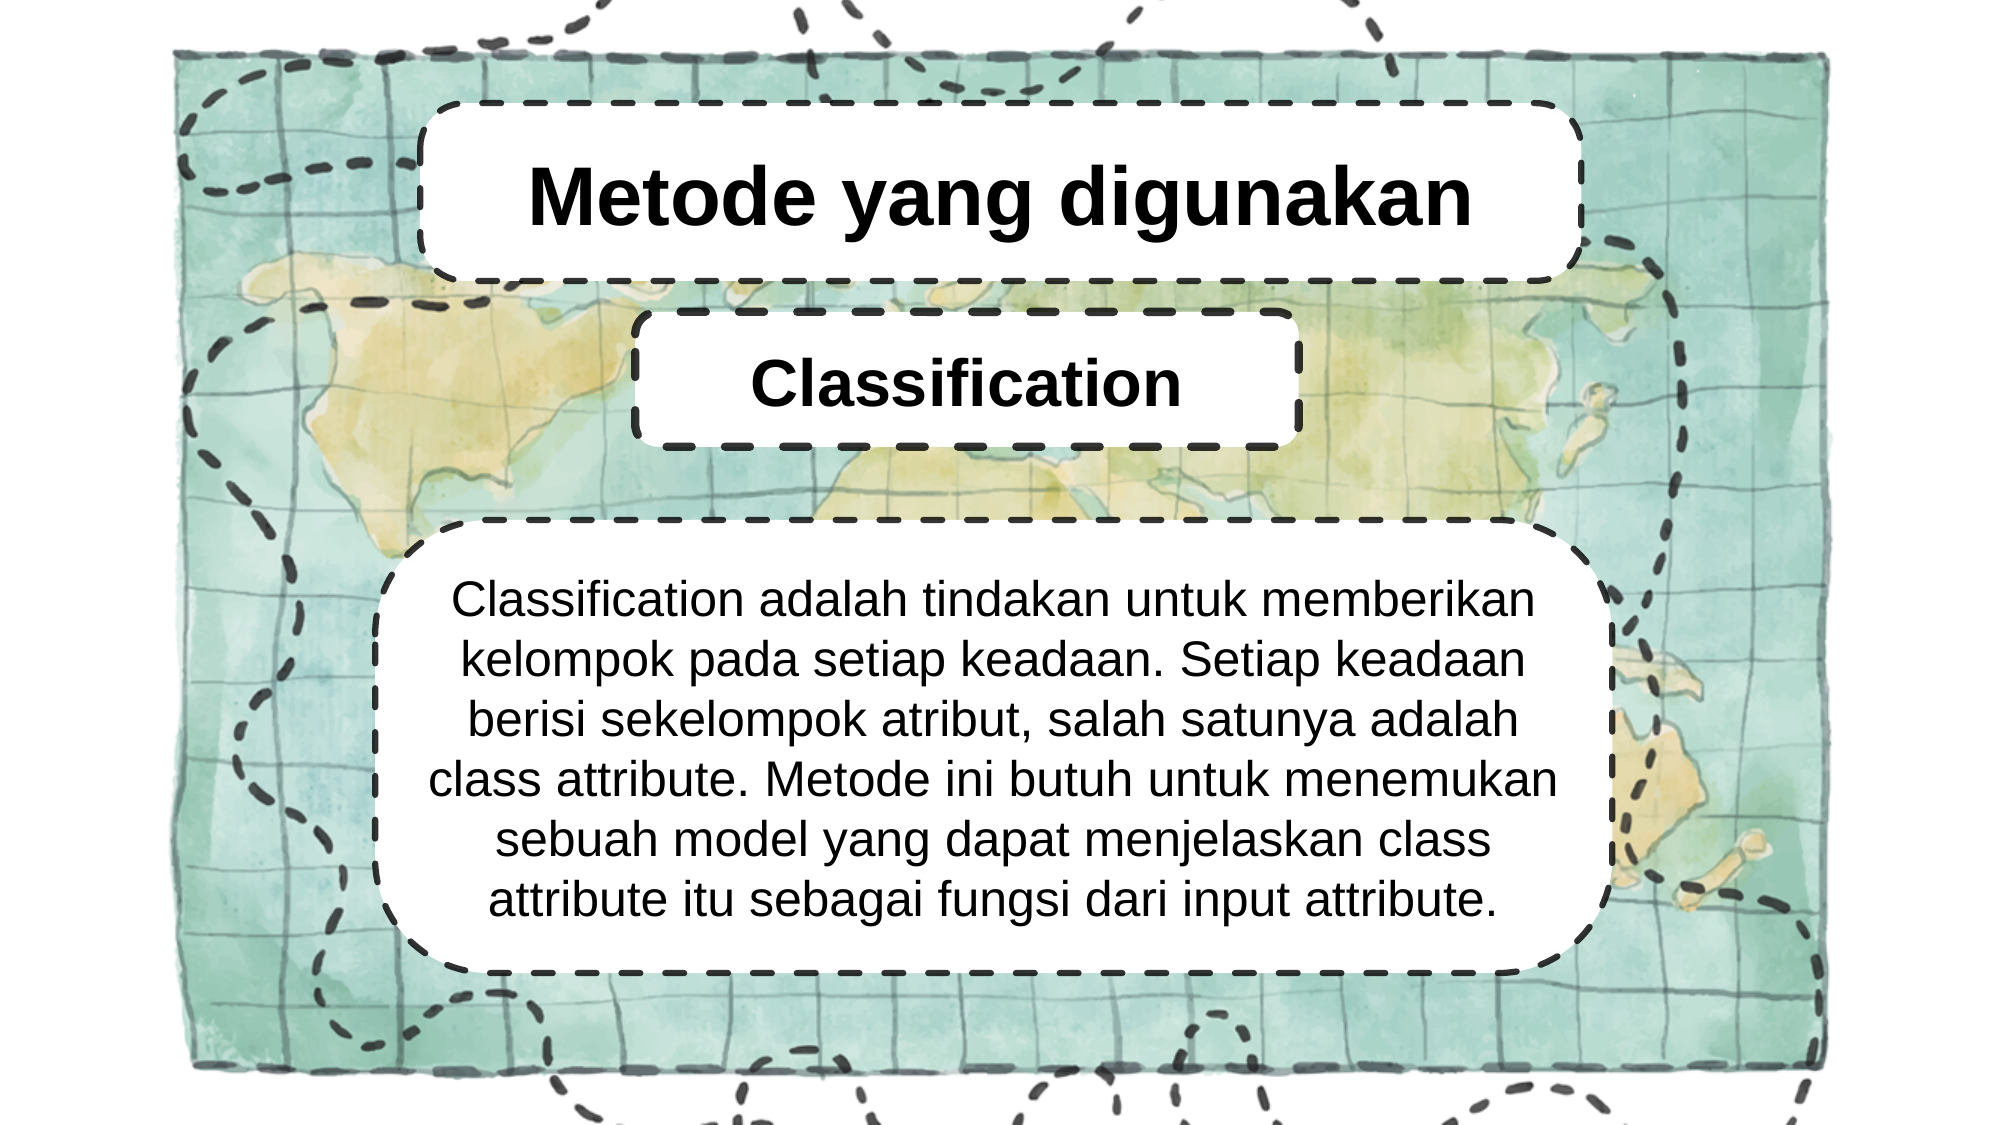

Metode yang digunakan
Classification
Classification adalah tindakan untuk memberikan kelompok pada setiap keadaan. Setiap keadaan berisi sekelompok atribut, salah satunya adalah class attribute. Metode ini butuh untuk menemukan sebuah model yang dapat menjelaskan class attribute itu sebagai fungsi dari input attribute.